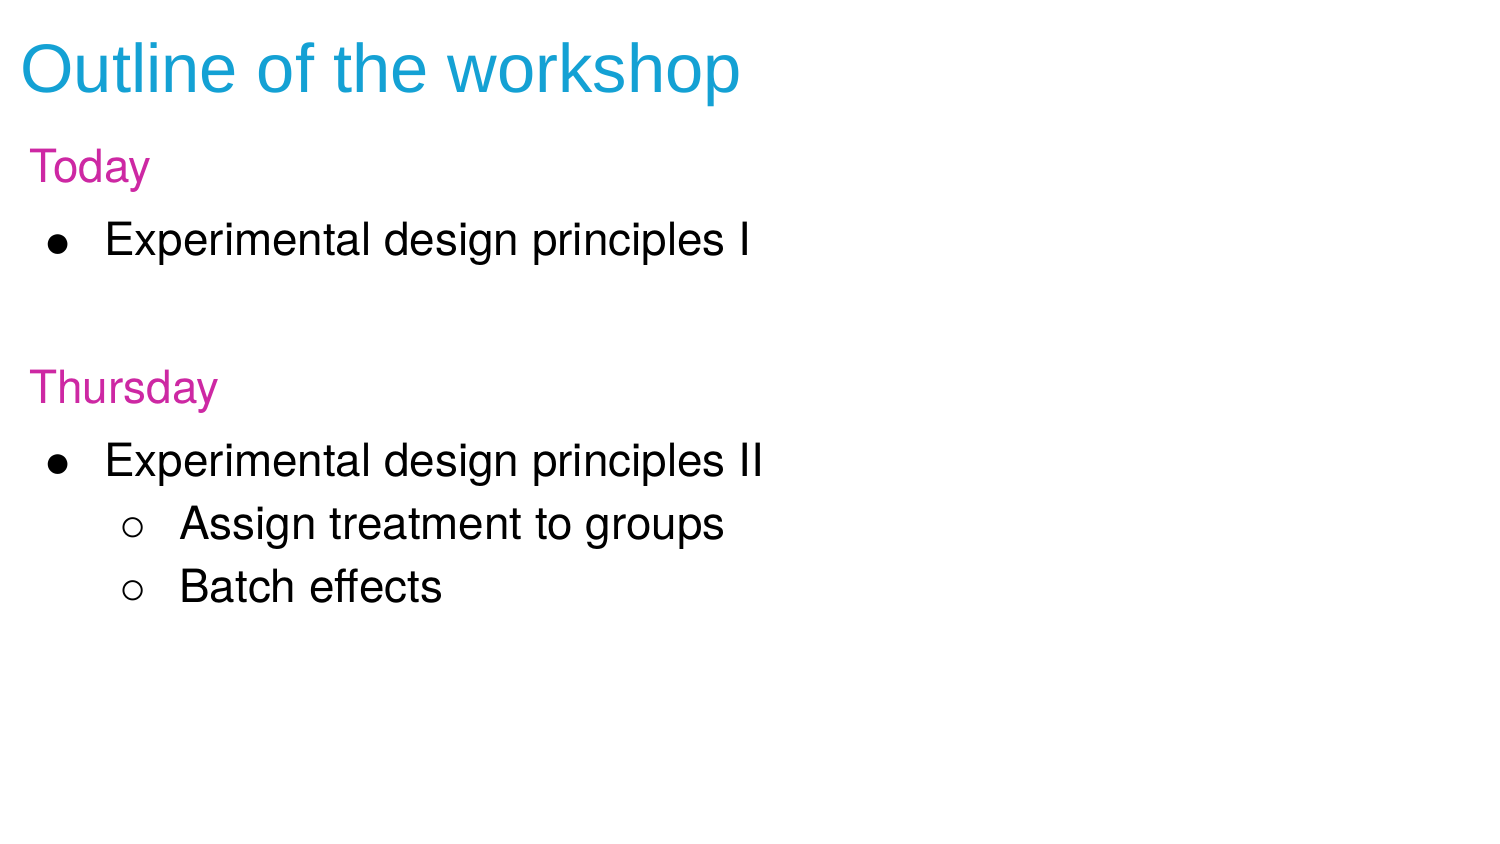

Outline of the workshop
Today
Experimental design principles I

Thursday
Experimental design principles II
Assign treatment to groups
Batch effects